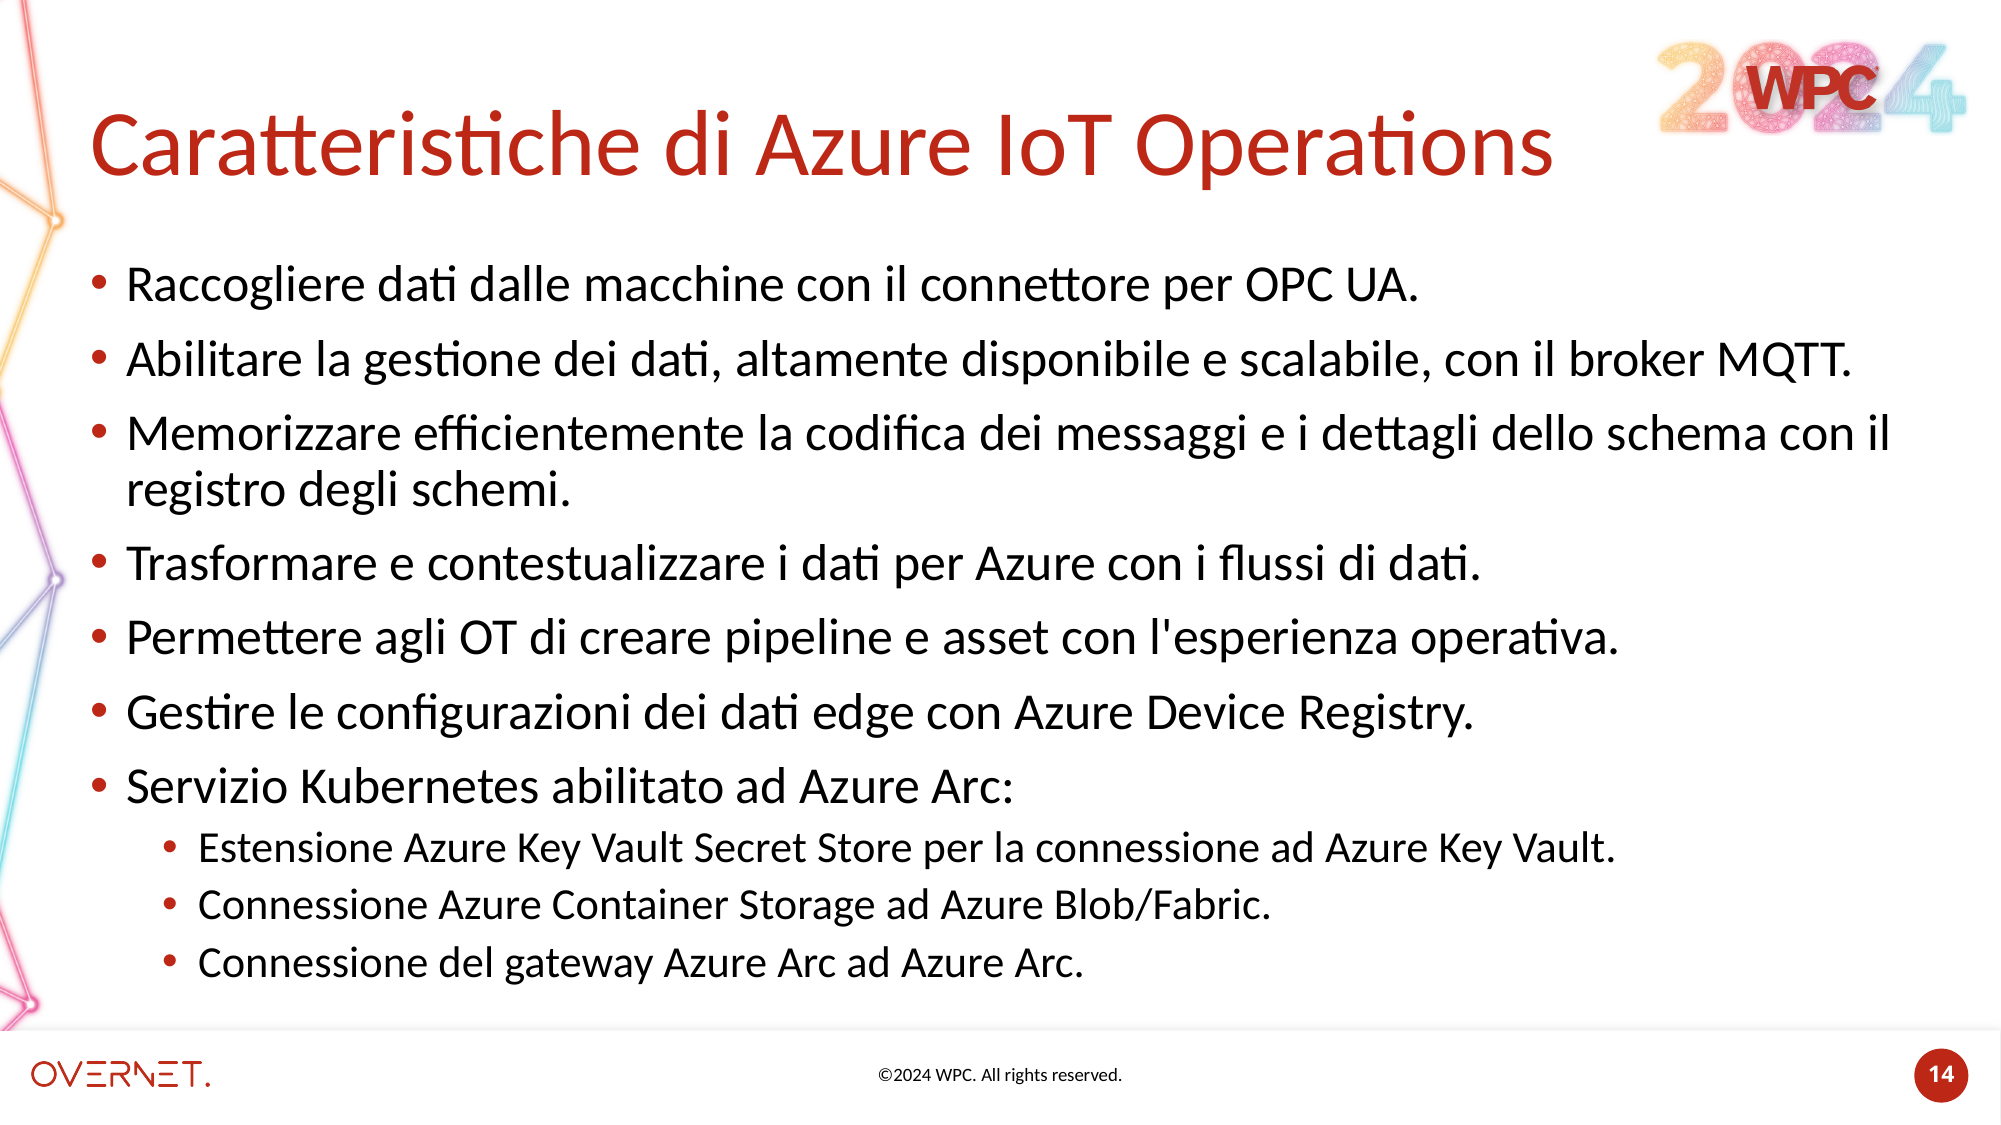

# Caratteristiche di Azure IoT Operations
Raccogliere dati dalle macchine con il connettore per OPC UA.
Abilitare la gestione dei dati, altamente disponibile e scalabile, con il broker MQTT.
Memorizzare efficientemente la codifica dei messaggi e i dettagli dello schema con il registro degli schemi.
Trasformare e contestualizzare i dati per Azure con i flussi di dati.
Permettere agli OT di creare pipeline e asset con l'esperienza operativa.
Gestire le configurazioni dei dati edge con Azure Device Registry.
Servizio Kubernetes abilitato ad Azure Arc:
Estensione Azure Key Vault Secret Store per la connessione ad Azure Key Vault.
Connessione Azure Container Storage ad Azure Blob/Fabric.
Connessione del gateway Azure Arc ad Azure Arc.